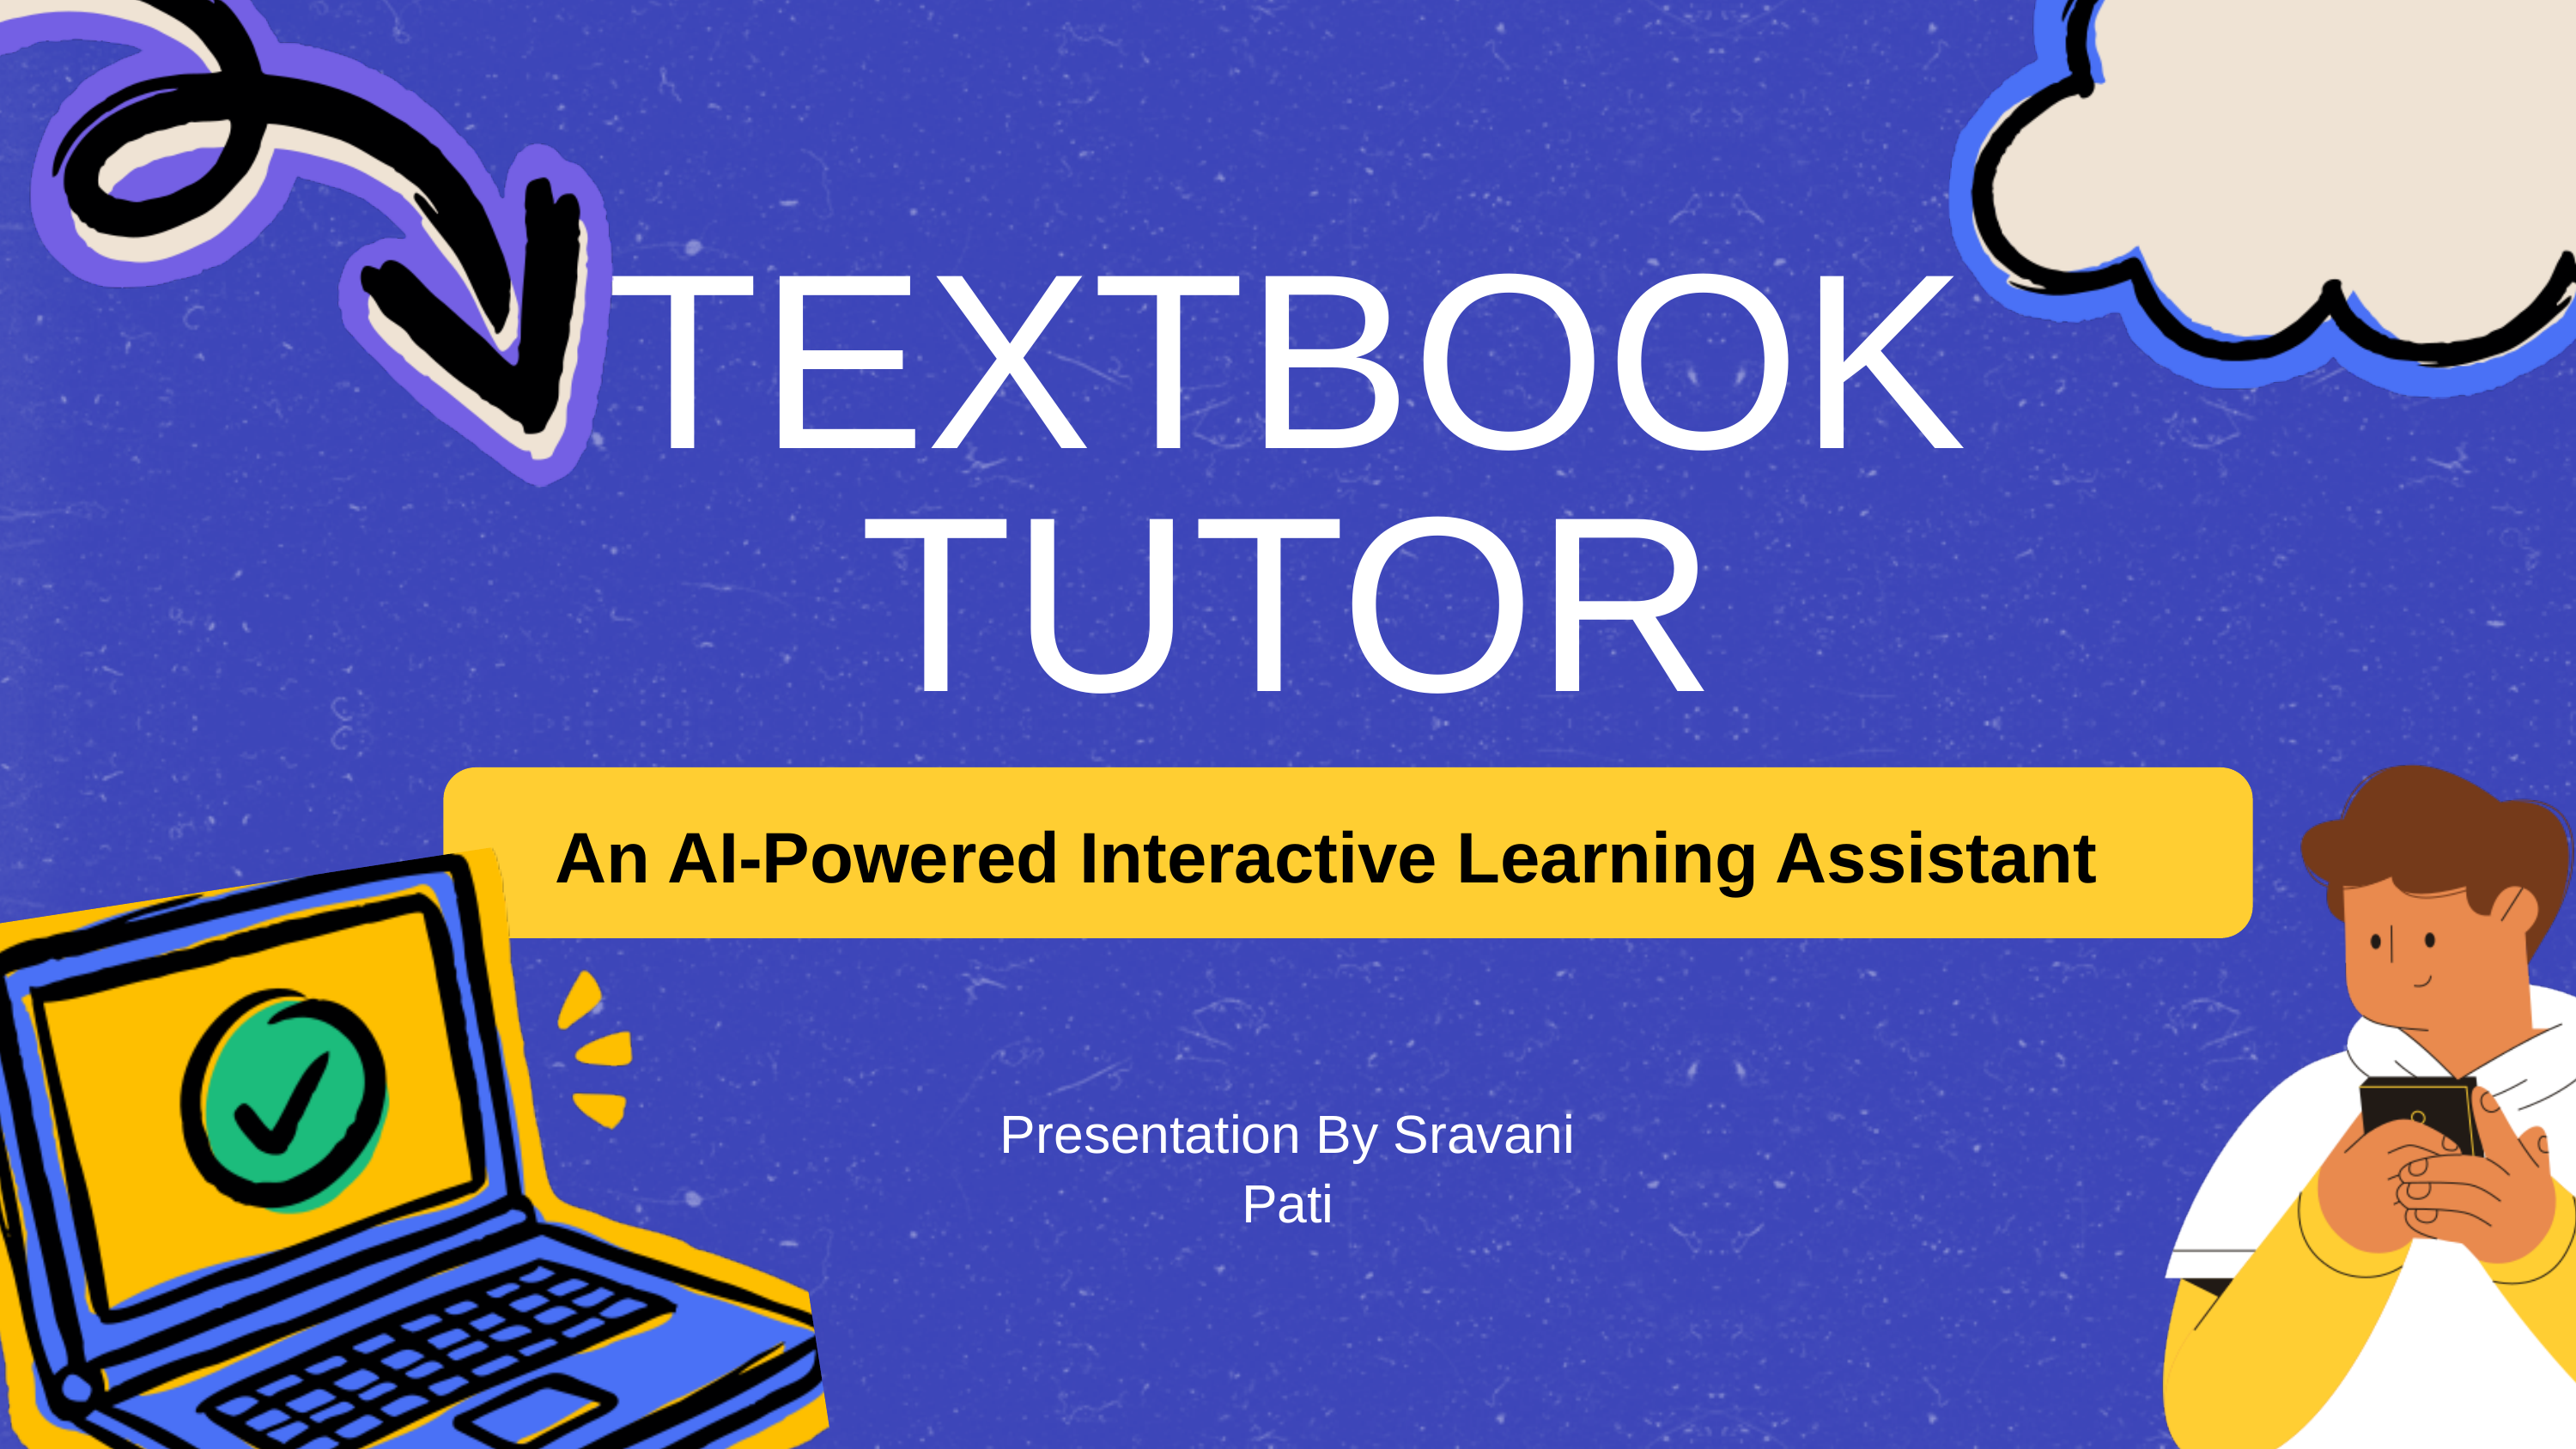

TEXTBOOK TUTOR

An AI-Powered Interactive Learning Assistant

Presentation By Sravani Pati